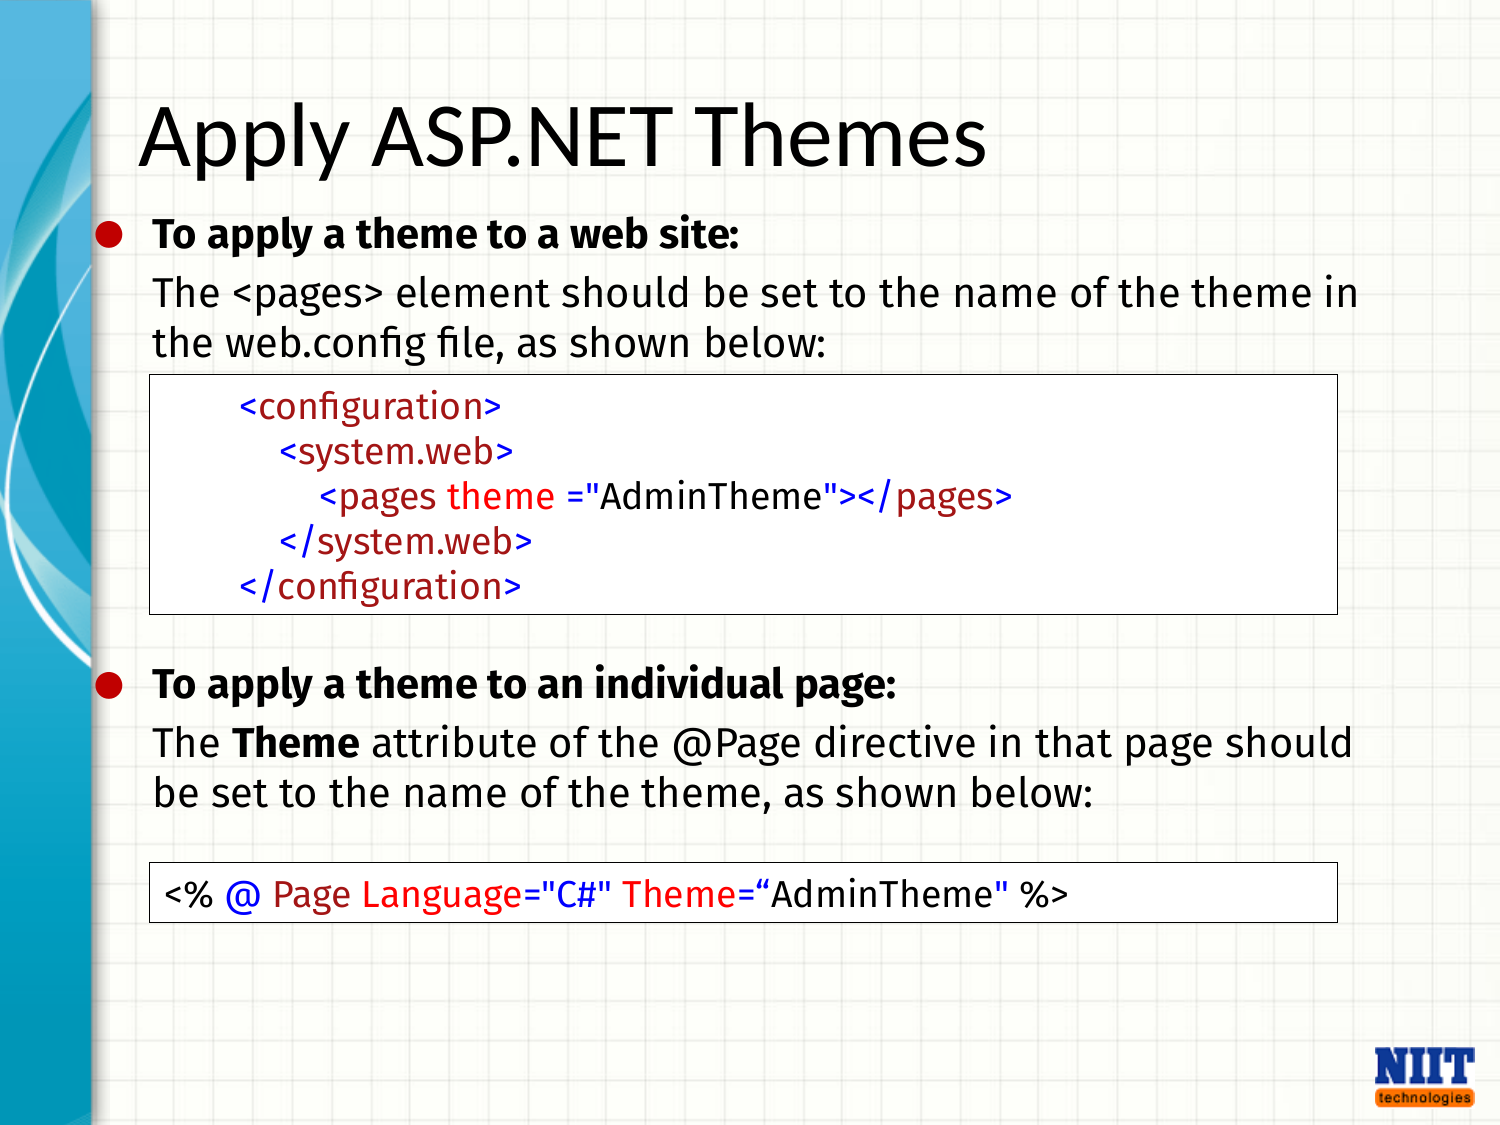

Apply ASP.NET Themes
To apply a theme to a web site:
	The <pages> element should be set to the name of the theme in the web.config file, as shown below:

To apply a theme to an individual page:
	The Theme attribute of the @Page directive in that page should be set to the name of the theme, as shown below:
<configuration>
    <system.web>
        <pages theme ="AdminTheme"></pages>
    </system.web>
</configuration>
<% @ Page Language="C#" Theme=“AdminTheme" %>